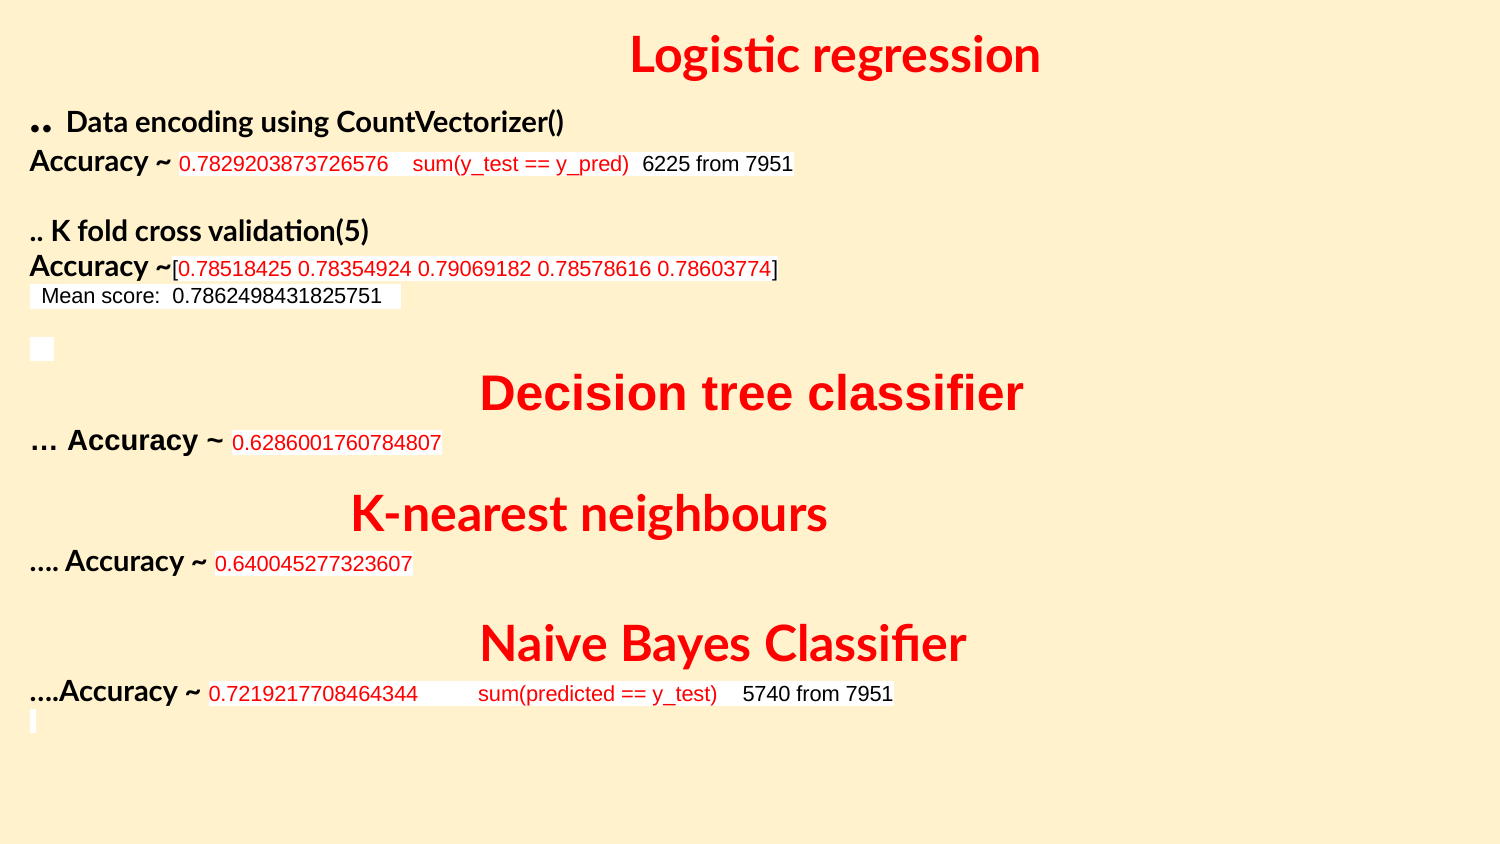

Logistic regression
.. Data encoding using CountVectorizer()
Accuracy ~ 0.7829203873726576    sum(y_test == y_pred)  6225 from 7951

.. K fold cross validation(5)
Accuracy ~[0.78518425 0.78354924 0.79069182 0.78578616 0.78603774]
  Mean score:  0.7862498431825751

			Decision tree classifier
… Accuracy ~ 0.6286001760784807

	                   K-nearest neighbours
…. Accuracy ~ 0.640045277323607

			Naive Bayes Classifier
….Accuracy ~ 0.7219217708464344          sum(predicted == y_test)    5740 from 7951